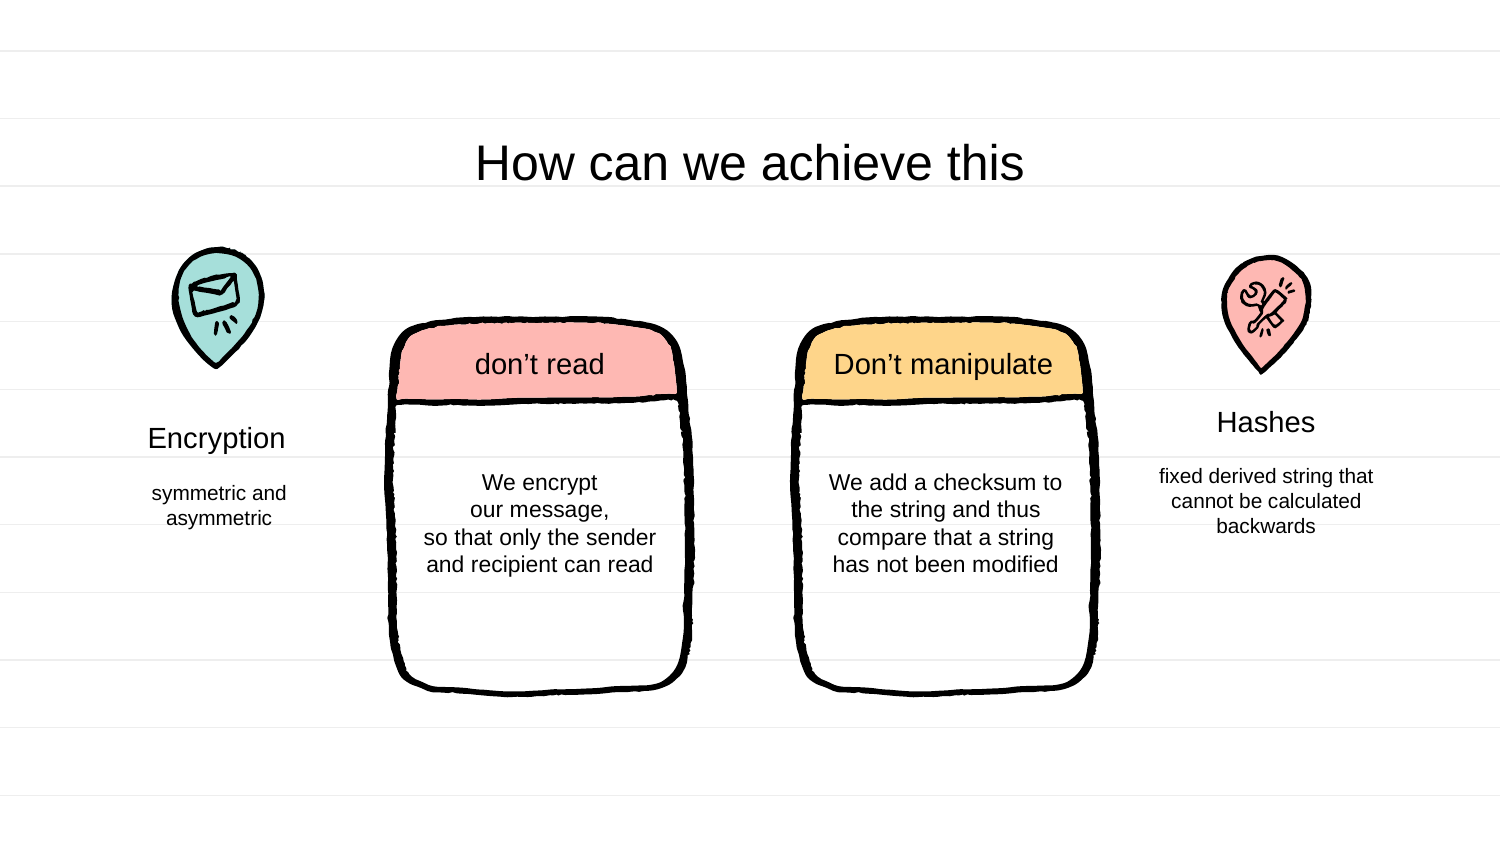

How can we achieve this

# don’t read
Don’t manipulate

Hashes
Encryption
fixed derived string that cannot be calculated backwards
We encrypt
our message,
so that only the sender and recipient can read
We add a checksum to the string and thus compare that a string has not been modified
symmetric and asymmetric